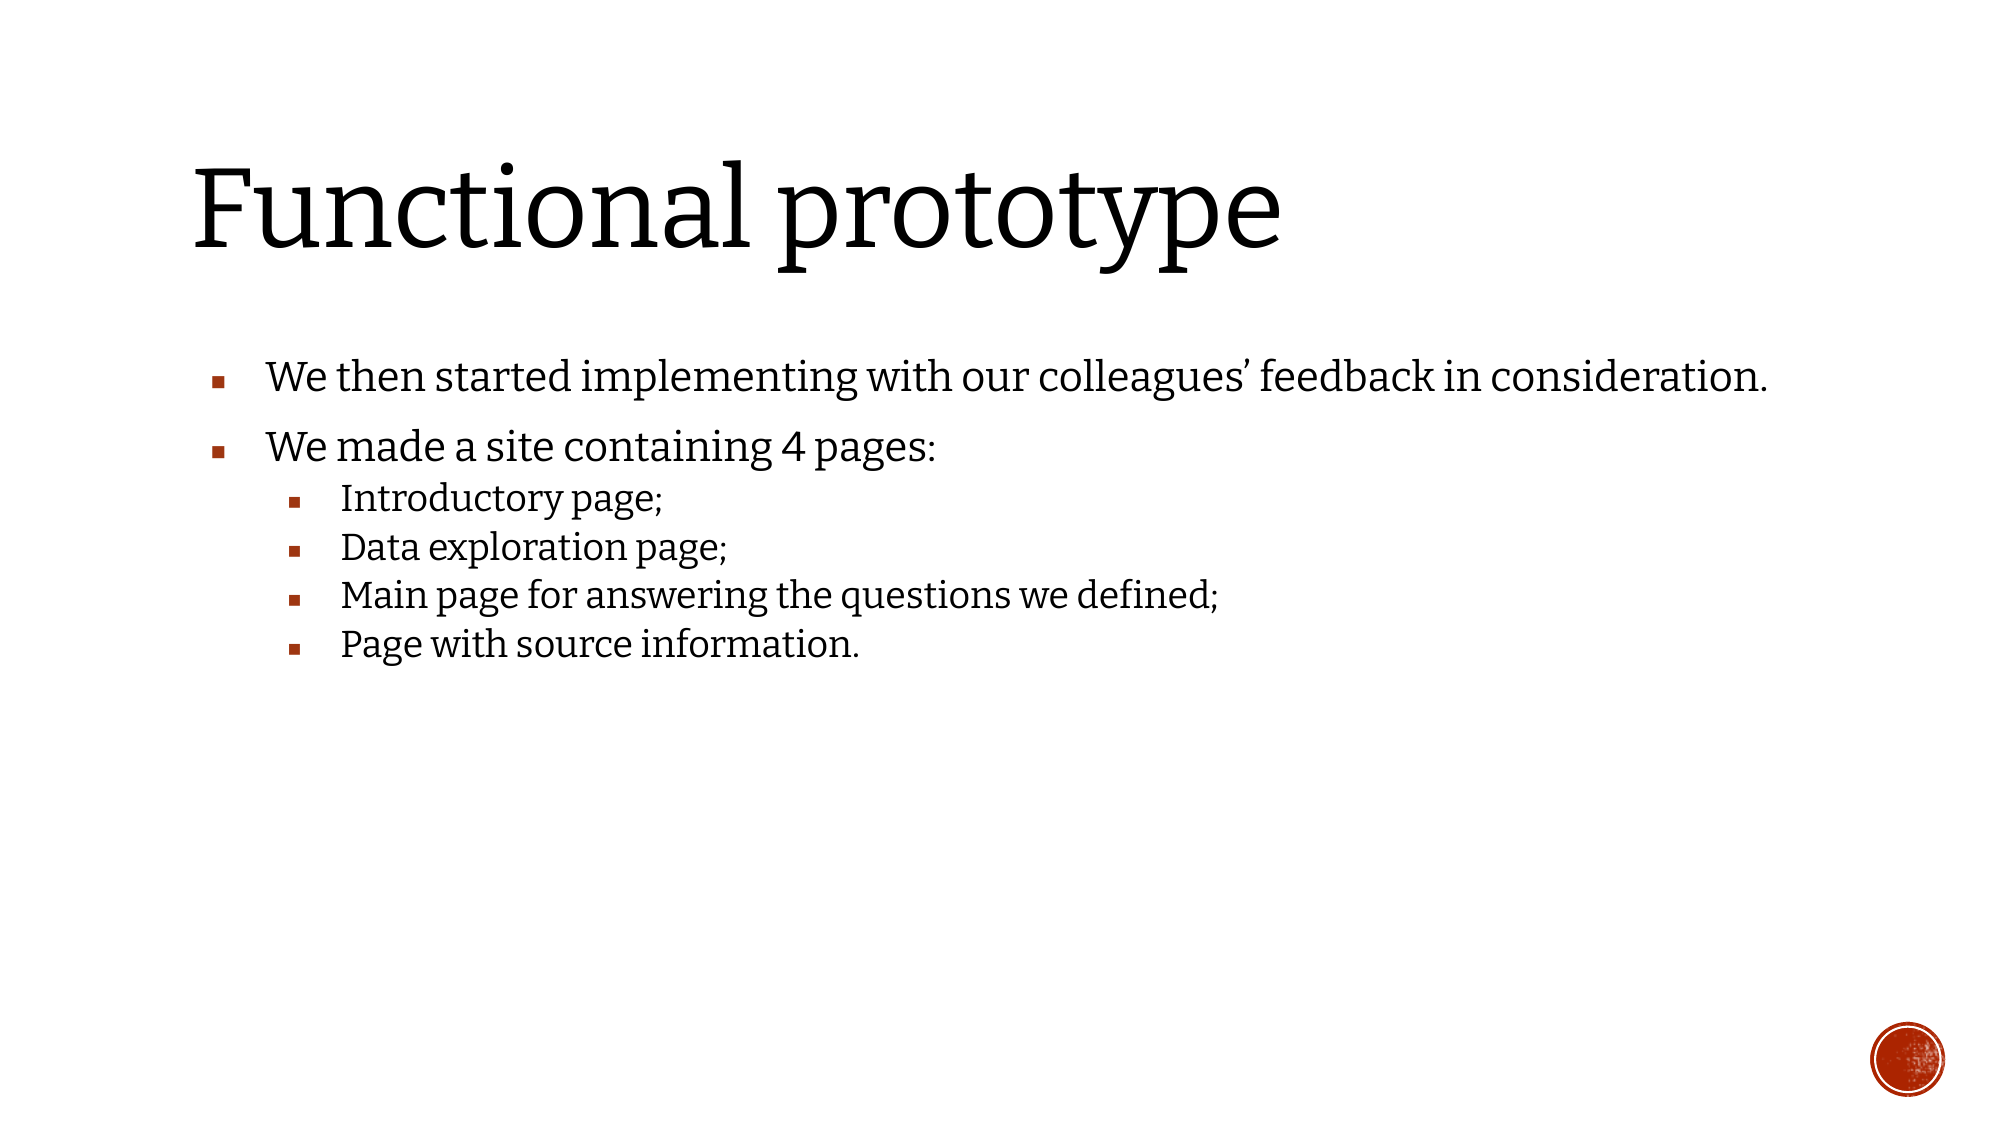

# Functional prototype
We then started implementing with our colleagues’ feedback in consideration.
We made a site containing 4 pages:
Introductory page;
Data exploration page;
Main page for answering the questions we defined;
Page with source information.